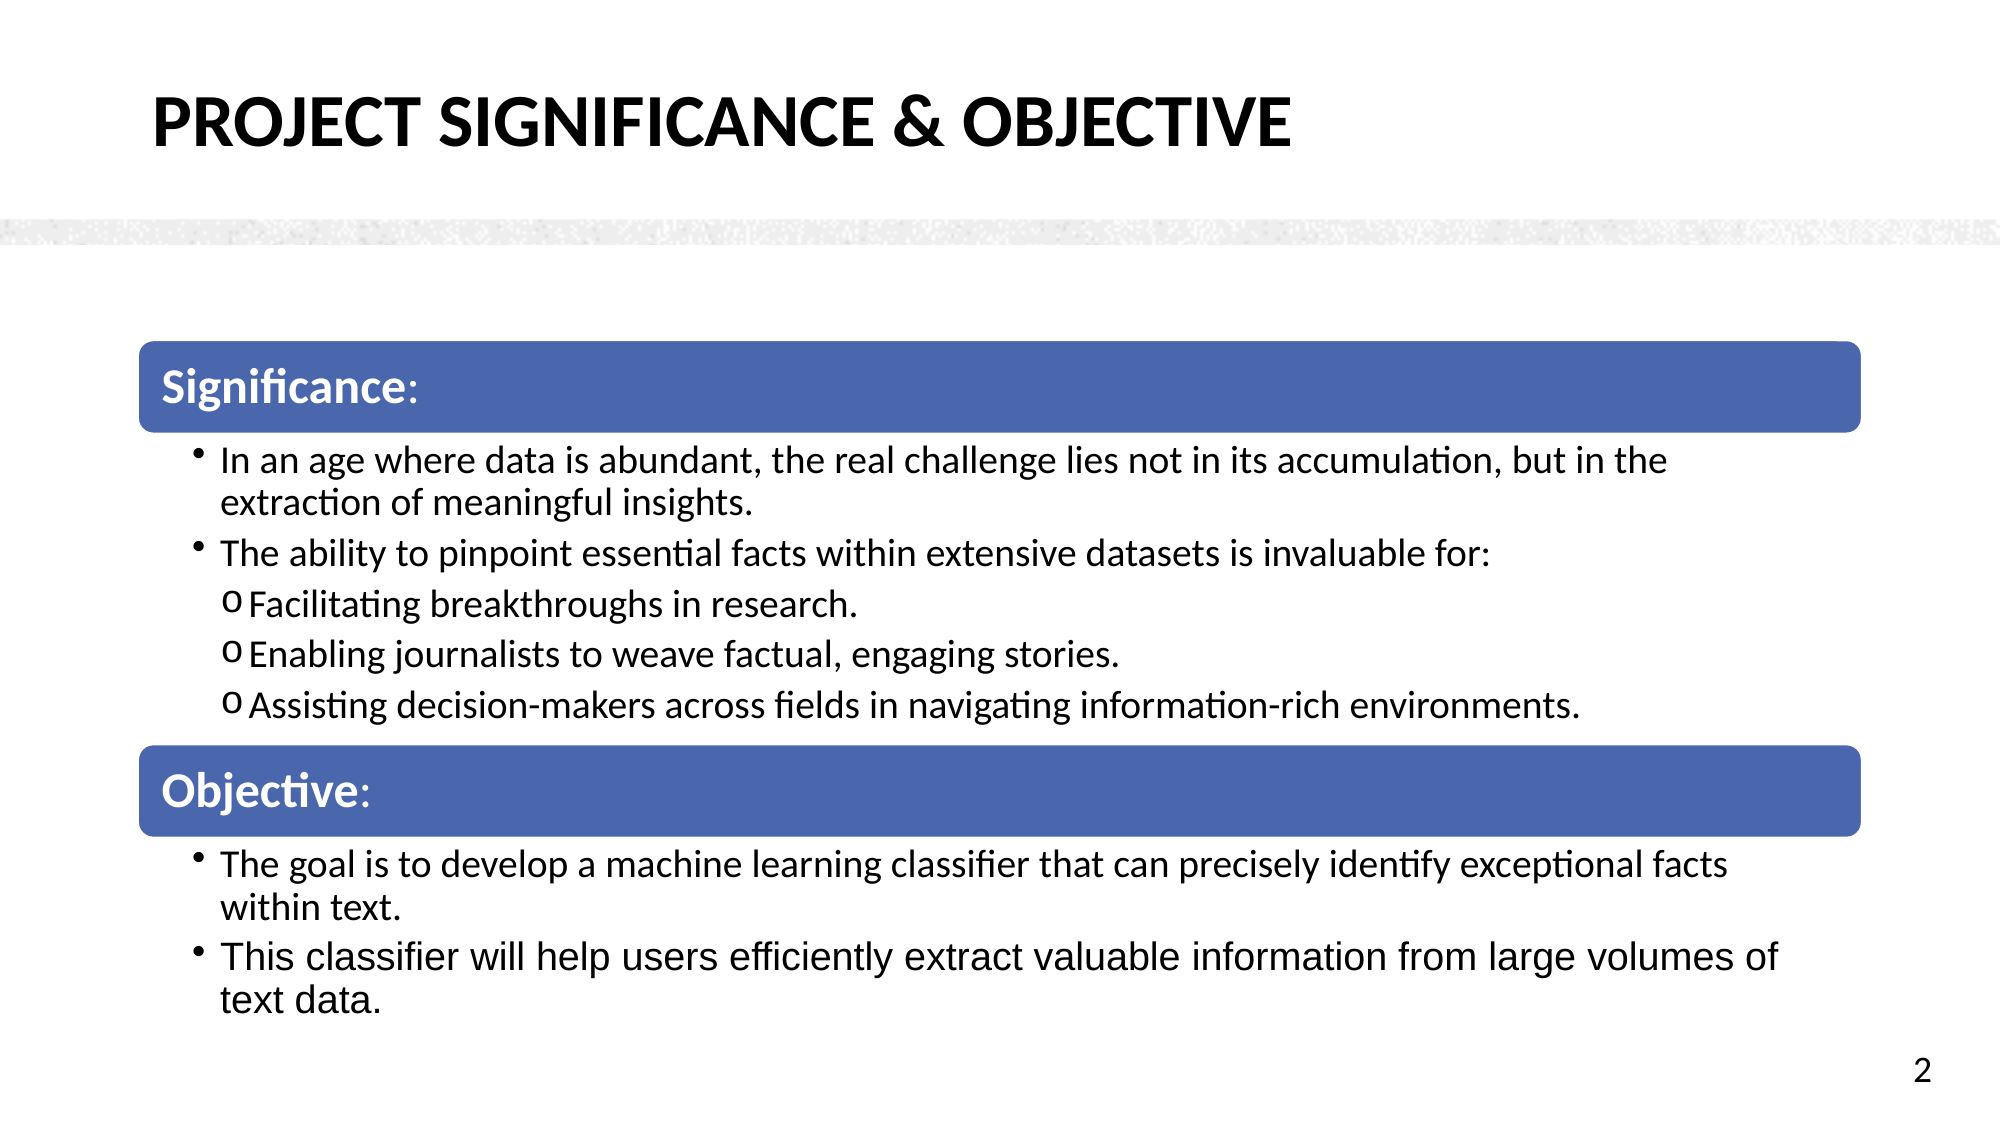

# Project Significance & Objective
Significance:
In an age where data is abundant, the real challenge lies not in its accumulation, but in the extraction of meaningful insights.
The ability to pinpoint essential facts within extensive datasets is invaluable for:
Facilitating breakthroughs in research.
Enabling journalists to weave factual, engaging stories.
Assisting decision-makers across fields in navigating information-rich environments.
Objective:
The goal is to develop a machine learning classifier that can precisely identify exceptional facts within text.
This classifier will help users efficiently extract valuable information from large volumes of text data.
2